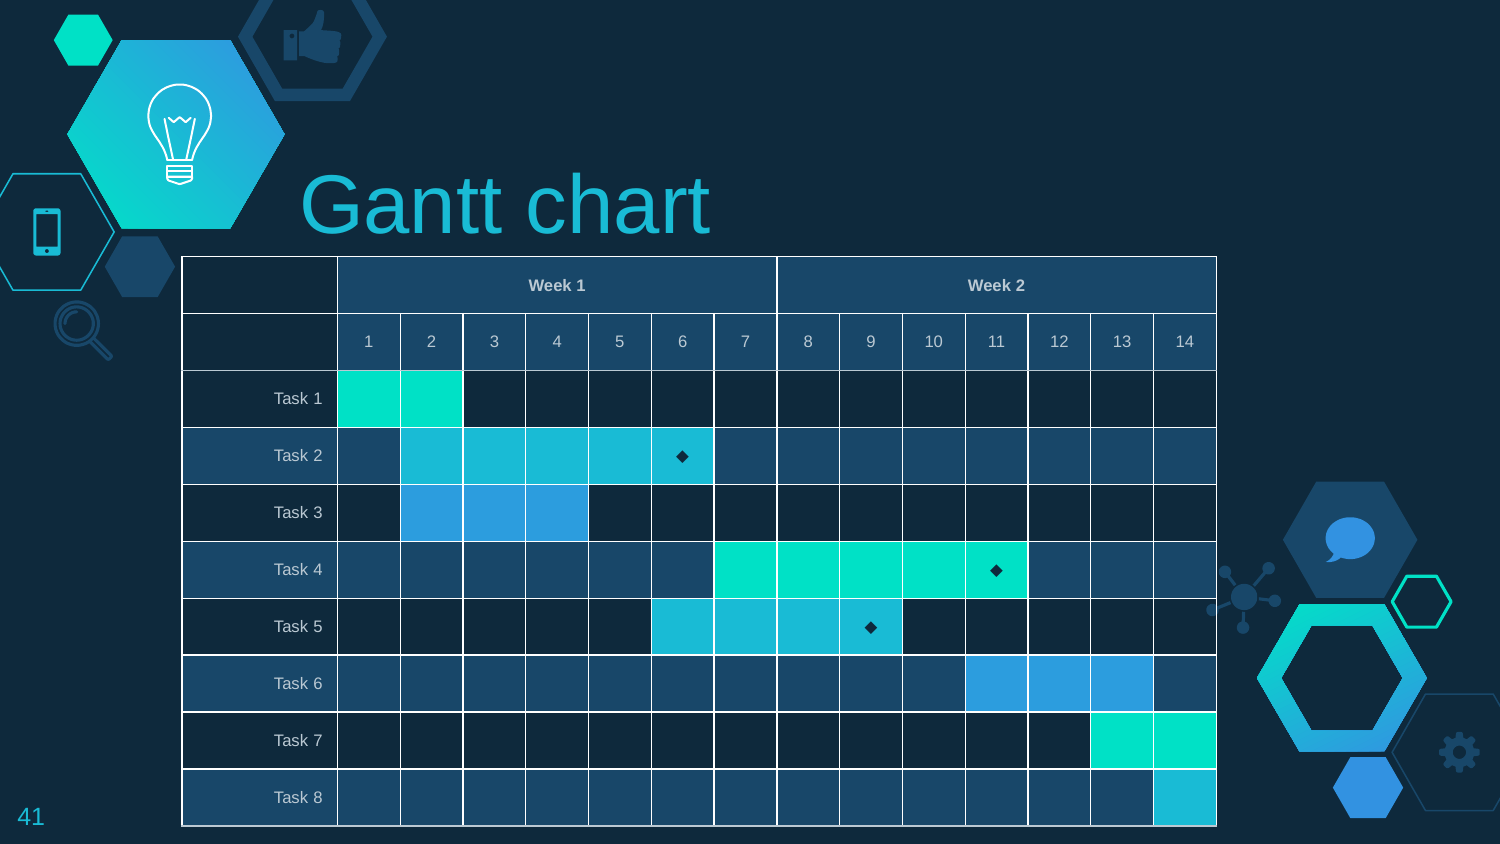

# Gantt chart
|  | Week 1 |  |  |  |  |  |  | Week 2 |  |  |  |  |  |  |
| --- | --- | --- | --- | --- | --- | --- | --- | --- | --- | --- | --- | --- | --- | --- |
|  | 1 | 2 | 3 | 4 | 5 | 6 | 7 | 8 | 9 | 10 | 11 | 12 | 13 | 14 |
| Task 1 |  |  |  |  |  |  |  |  |  |  |  |  |  |  |
| Task 2 |  |  |  |  |  | ◆ |  |  |  |  |  |  |  |  |
| Task 3 |  |  |  |  |  |  |  |  |  |  |  |  |  |  |
| Task 4 |  |  |  |  |  |  |  |  |  |  | ◆ |  |  |  |
| Task 5 |  |  |  |  |  |  |  |  | ◆ |  |  |  |  |  |
| Task 6 |  |  |  |  |  |  |  |  |  |  |  |  |  |  |
| Task 7 |  |  |  |  |  |  |  |  |  |  |  |  |  |  |
| Task 8 |  |  |  |  |  |  |  |  |  |  |  |  |  |  |
41